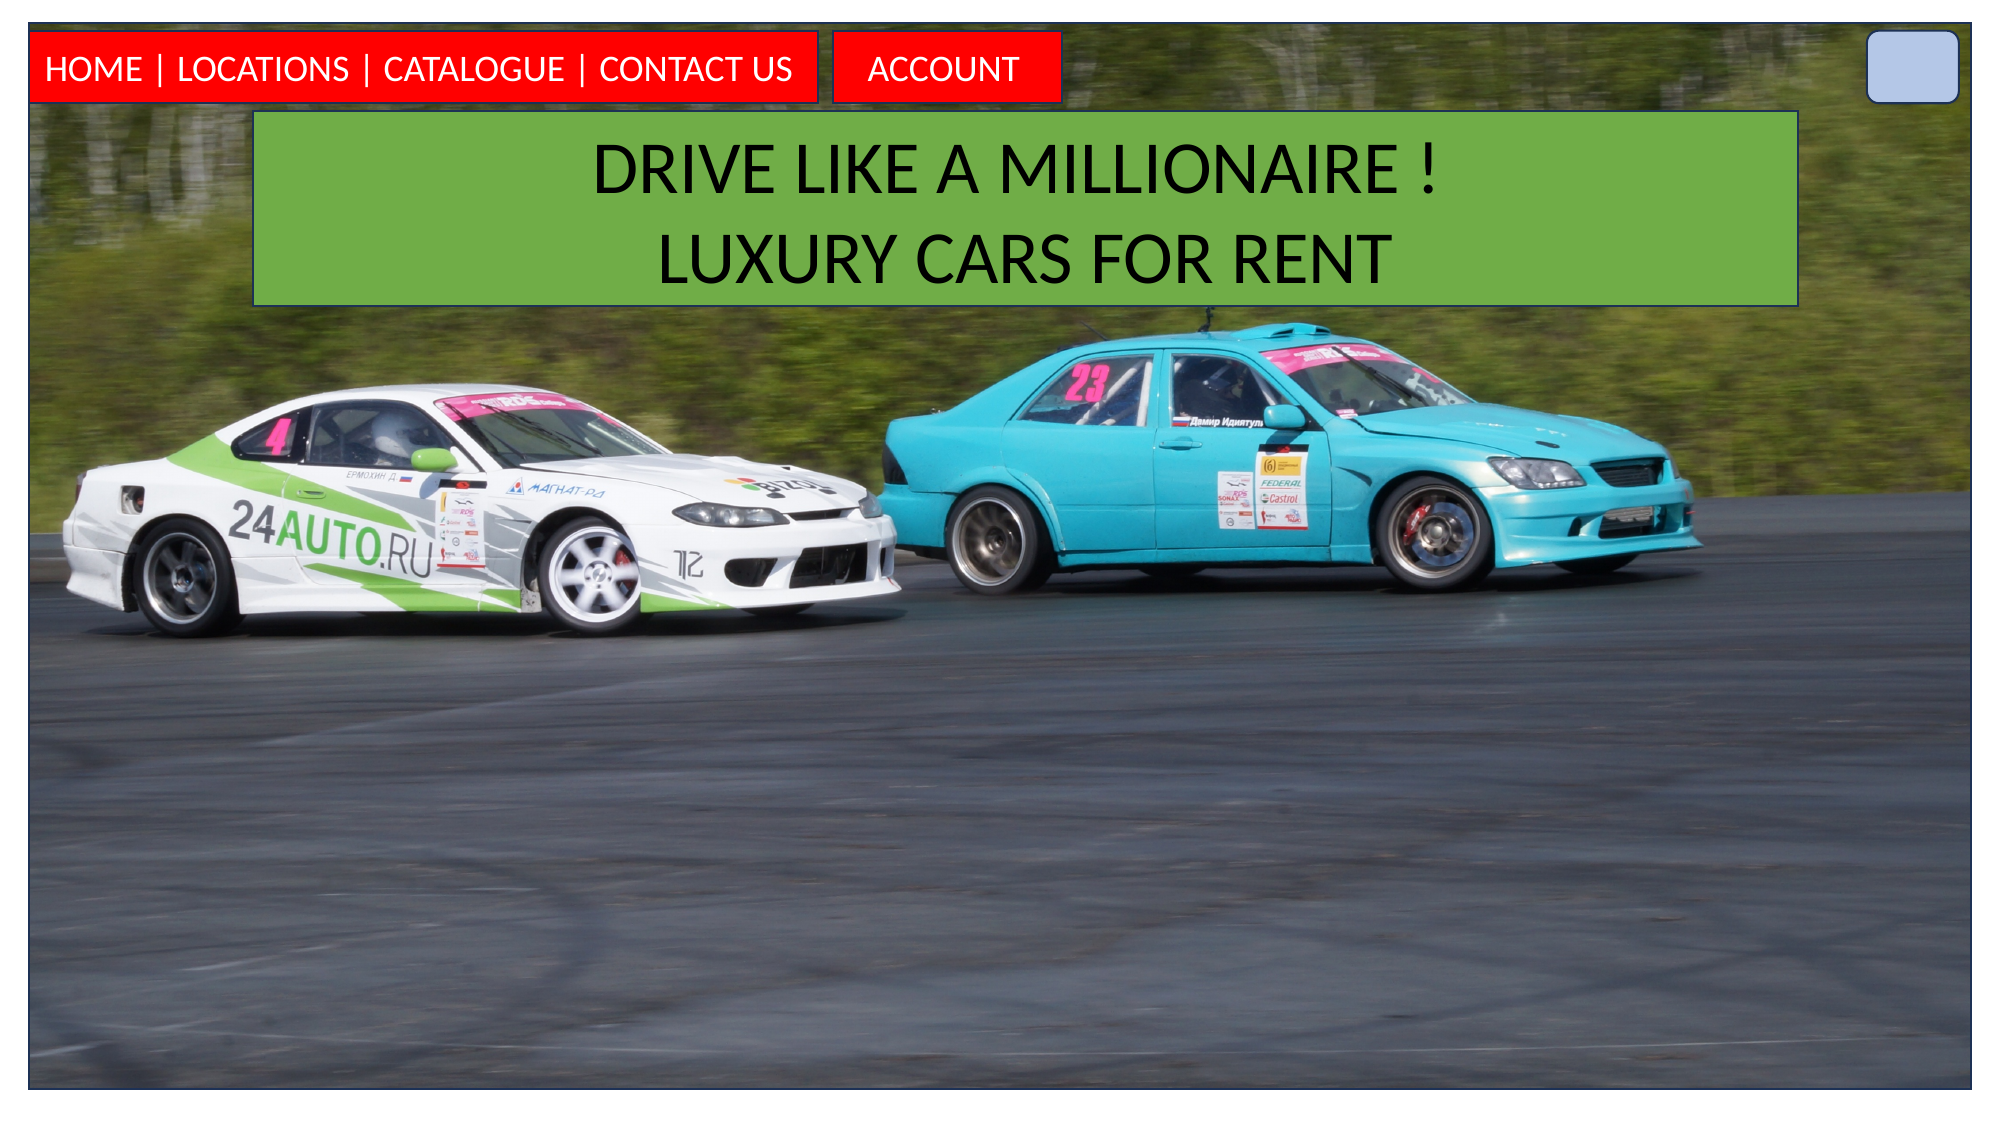

ACCOUNT

HOME | LOCATIONS | CATALOGUE | CONTACT US
DRIVE LIKE A MILLIONAIRE !
LUXURY CARS FOR RENT